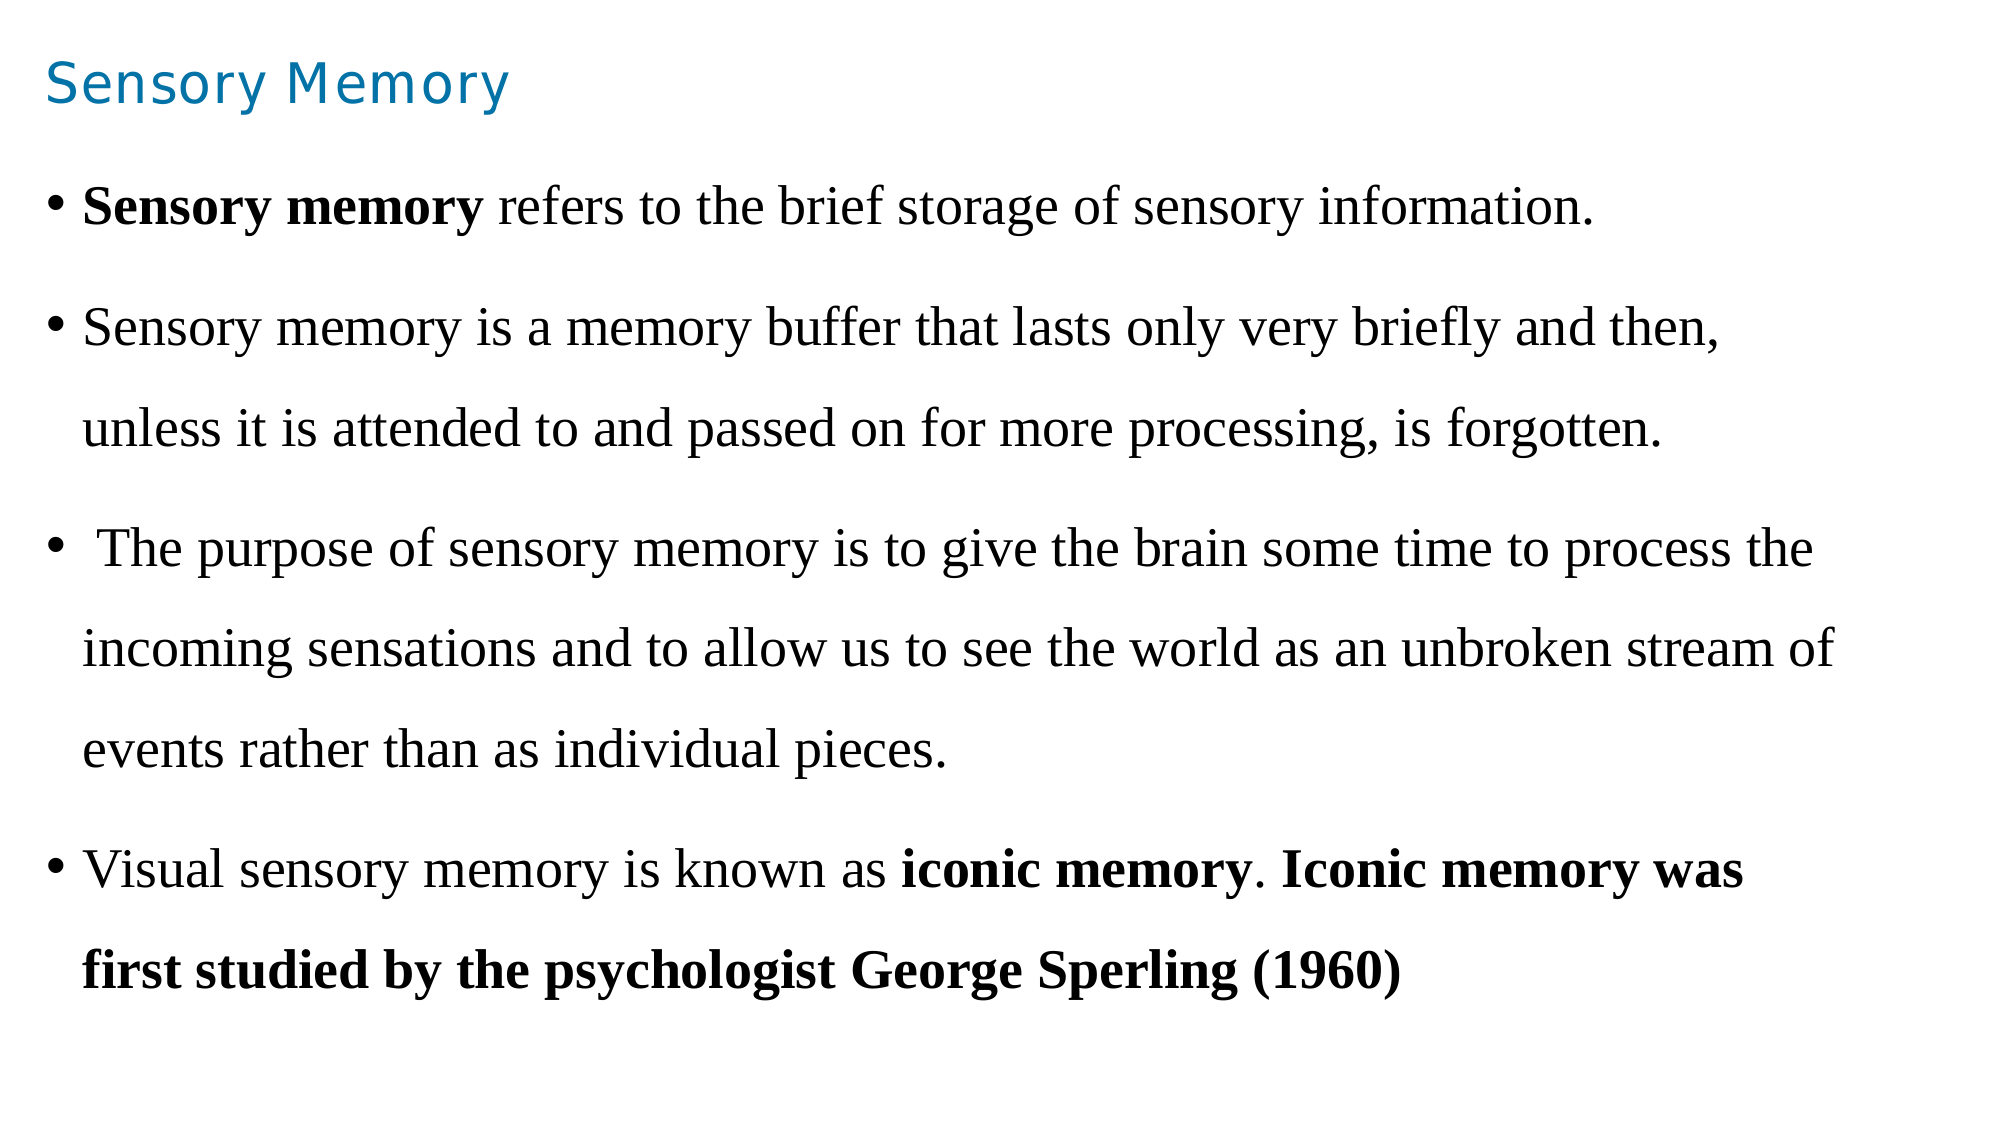

Sensory Memory
Sensory memory refers to the brief storage of sensory information.
Sensory memory is a memory buffer that lasts only very briefly and then, unless it is attended to and passed on for more processing, is forgotten.
 The purpose of sensory memory is to give the brain some time to process the incoming sensations and to allow us to see the world as an unbroken stream of events rather than as individual pieces.
Visual sensory memory is known as iconic memory. Iconic memory was first studied by the psychologist George Sperling (1960)

#